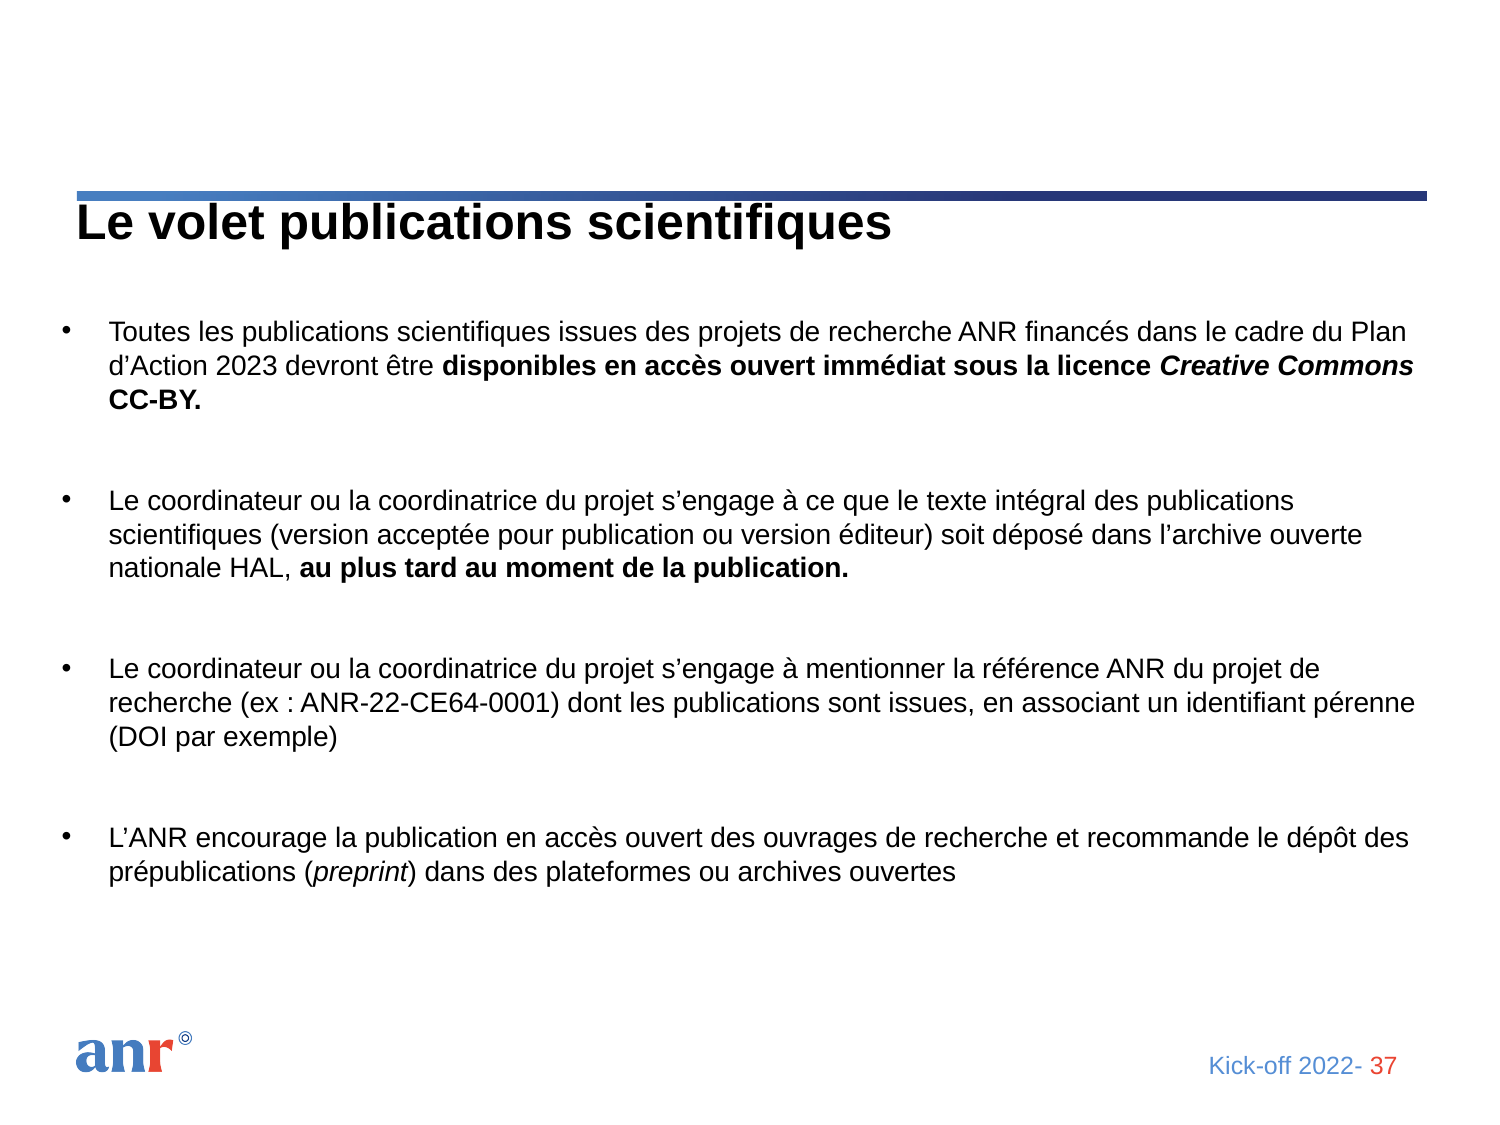

# Le volet publications scientifiques
Toutes les publications scientifiques issues des projets de recherche ANR financés dans le cadre du Plan d’Action 2023 devront être disponibles en accès ouvert immédiat sous la licence Creative Commons CC-BY.

Le coordinateur ou la coordinatrice du projet s’engage à ce que le texte intégral des publications scientifiques (version acceptée pour publication ou version éditeur) soit déposé dans l’archive ouverte nationale HAL, au plus tard au moment de la publication.

Le coordinateur ou la coordinatrice du projet s’engage à mentionner la référence ANR du projet de recherche (ex : ANR-22-CE64-0001) dont les publications sont issues, en associant un identifiant pérenne (DOI par exemple)

L’ANR encourage la publication en accès ouvert des ouvrages de recherche et recommande le dépôt des prépublications (preprint) dans des plateformes ou archives ouvertes